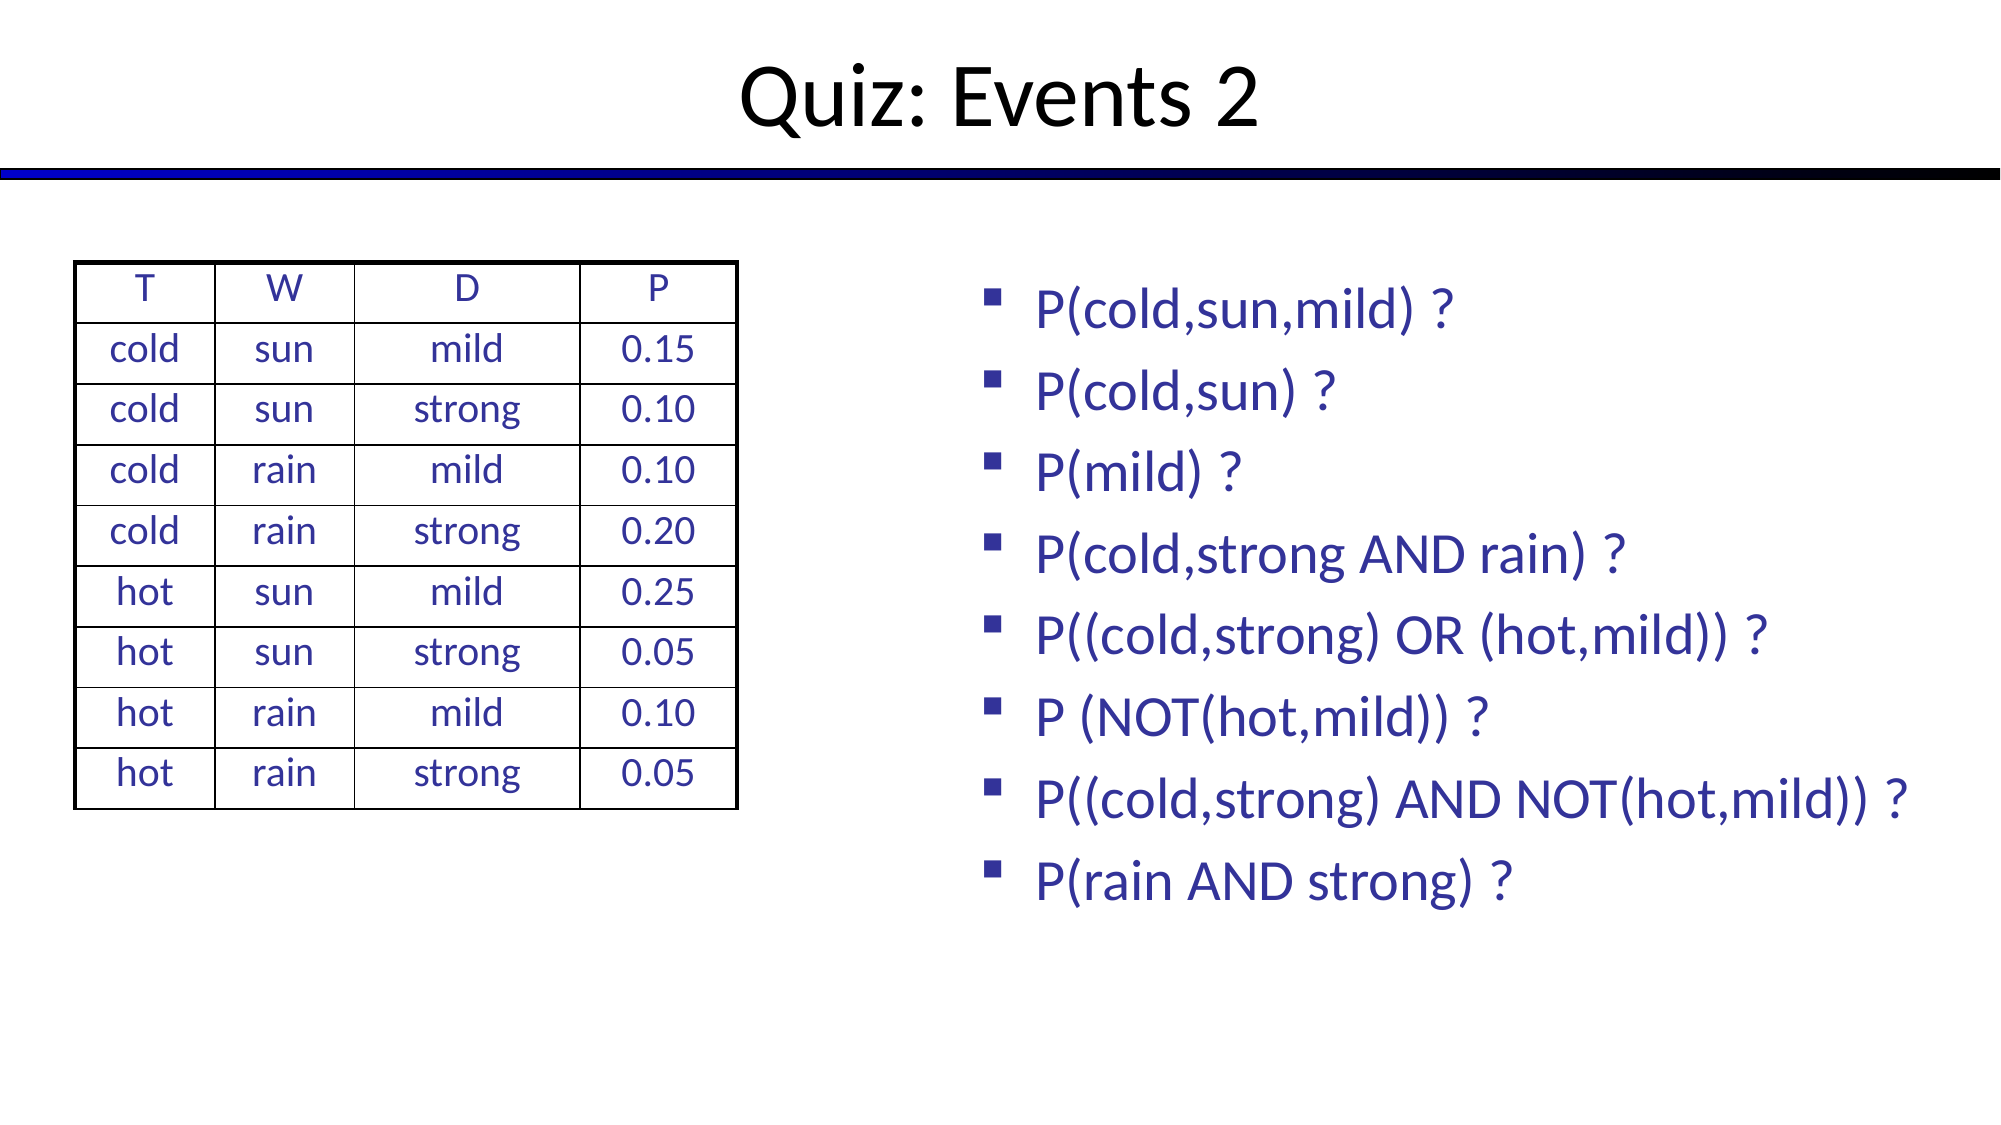

# Quiz: Events 2
| T | W | D | P |
| --- | --- | --- | --- |
| cold | sun | mild | 0.15 |
| cold | sun | strong | 0.10 |
| cold | rain | mild | 0.10 |
| cold | rain | strong | 0.20 |
| hot | sun | mild | 0.25 |
| hot | sun | strong | 0.05 |
| hot | rain | mild | 0.10 |
| hot | rain | strong | 0.05 |
P(cold,sun,mild) ?
P(cold,sun) ?
P(mild) ?
P(cold,strong AND rain) ?
P((cold,strong) OR (hot,mild)) ?
P (NOT(hot,mild)) ?
P((cold,strong) AND NOT(hot,mild)) ?
P(rain AND strong) ?